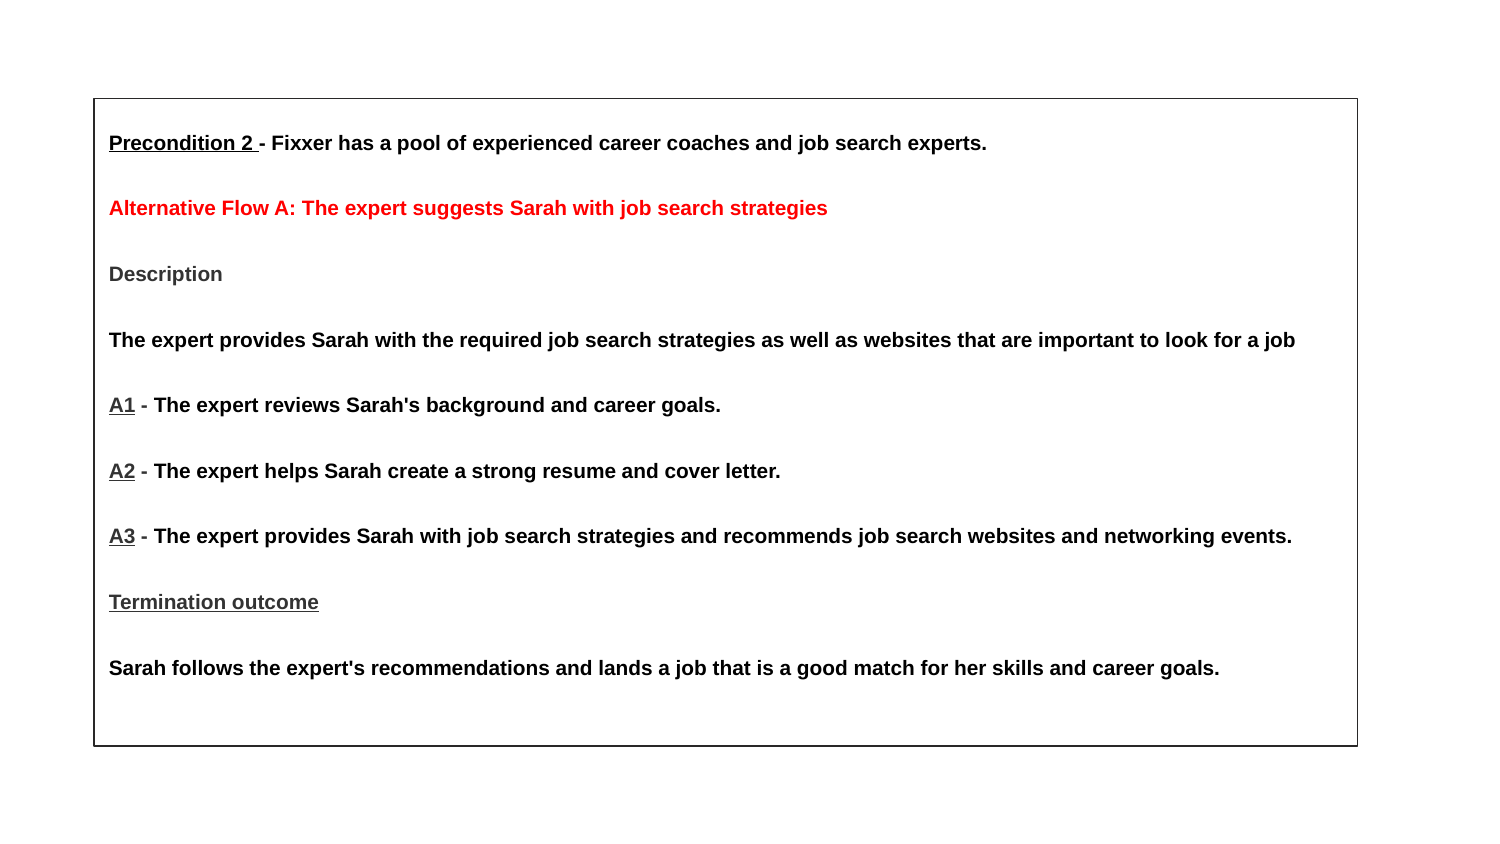

Precondition 2 - Fixxer has a pool of experienced career coaches and job search experts.
Alternative Flow A: The expert suggests Sarah with job search strategies
Description
The expert provides Sarah with the required job search strategies as well as websites that are important to look for a job
A1 - The expert reviews Sarah's background and career goals.
A2 - The expert helps Sarah create a strong resume and cover letter.
A3 - The expert provides Sarah with job search strategies and recommends job search websites and networking events.
Termination outcome
Sarah follows the expert's recommendations and lands a job that is a good match for her skills and career goals.